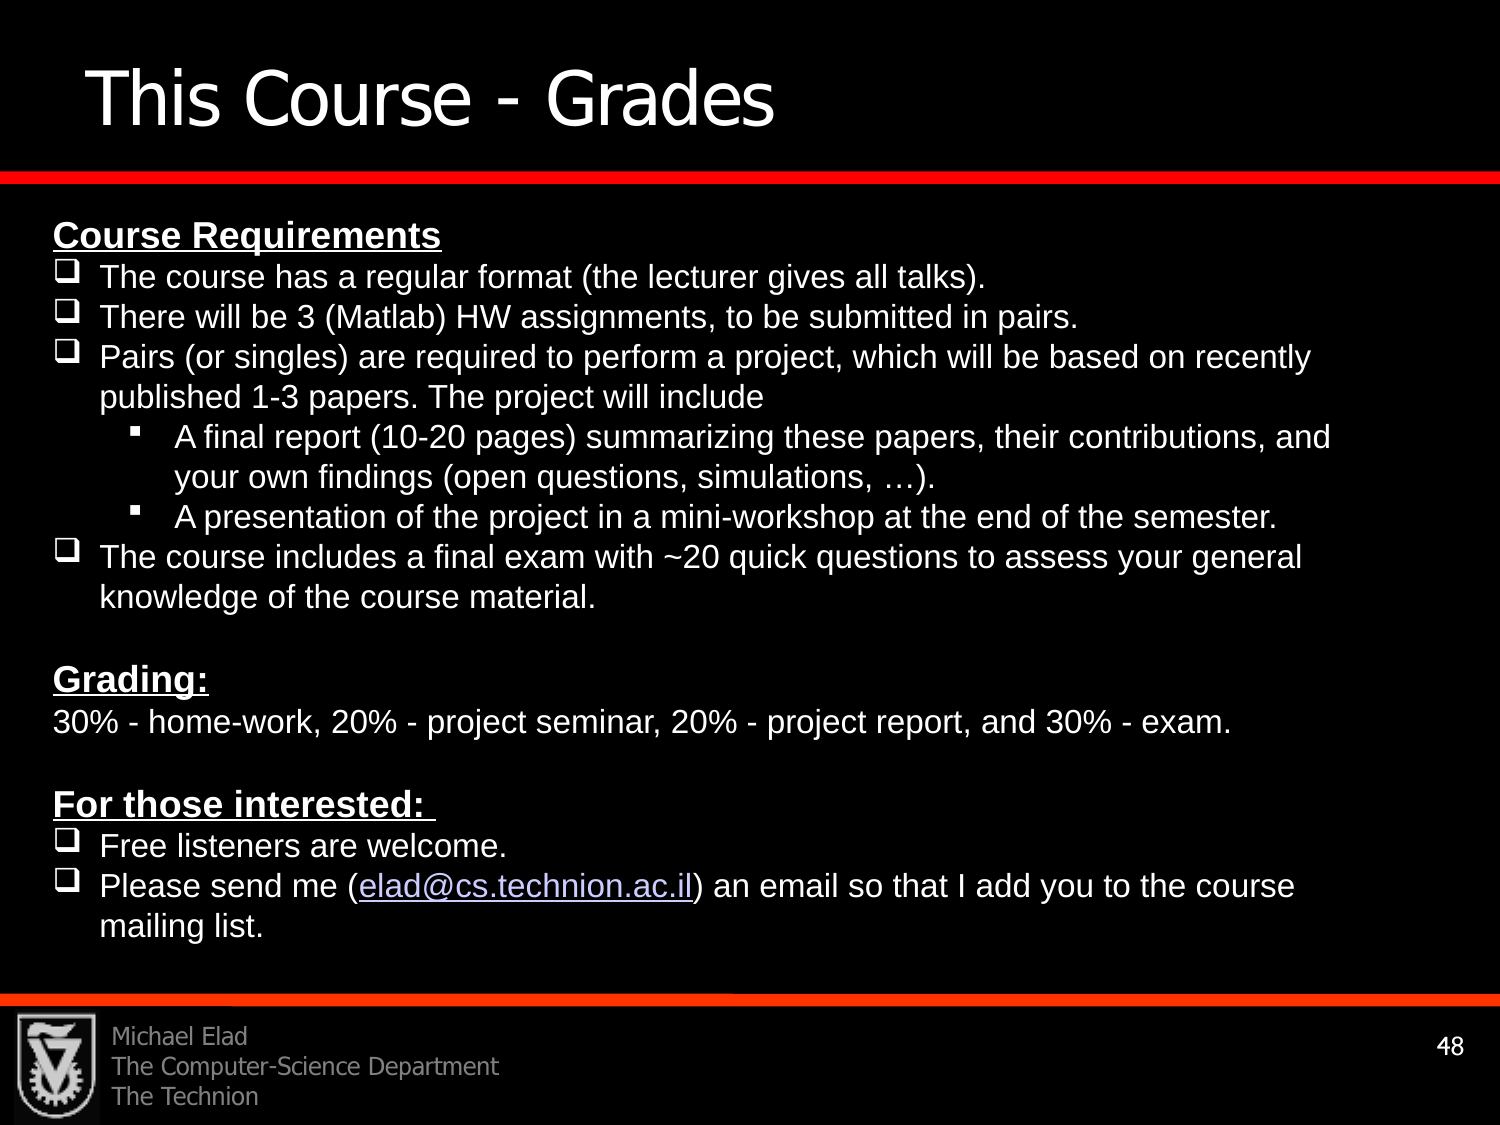

This Course - Grades

Course Requirements
The course has a regular format (the lecturer gives all talks).
There will be 3 (Matlab) HW assignments, to be submitted in pairs.
Pairs (or singles) are required to perform a project, which will be based on recently published 1-3 papers. The project will include
A final report (10-20 pages) summarizing these papers, their contributions, and your own findings (open questions, simulations, …).
A presentation of the project in a mini-workshop at the end of the semester.
The course includes a final exam with ~20 quick questions to assess your general knowledge of the course material.

Grading:
30% - home-work, 20% - project seminar, 20% - project report, and 30% - exam.

For those interested:
Free listeners are welcome.
Please send me (elad@cs.technion.ac.il) an email so that I add you to the course mailing list.

Michael Elad
The Computer-Science Department
The Technion
48